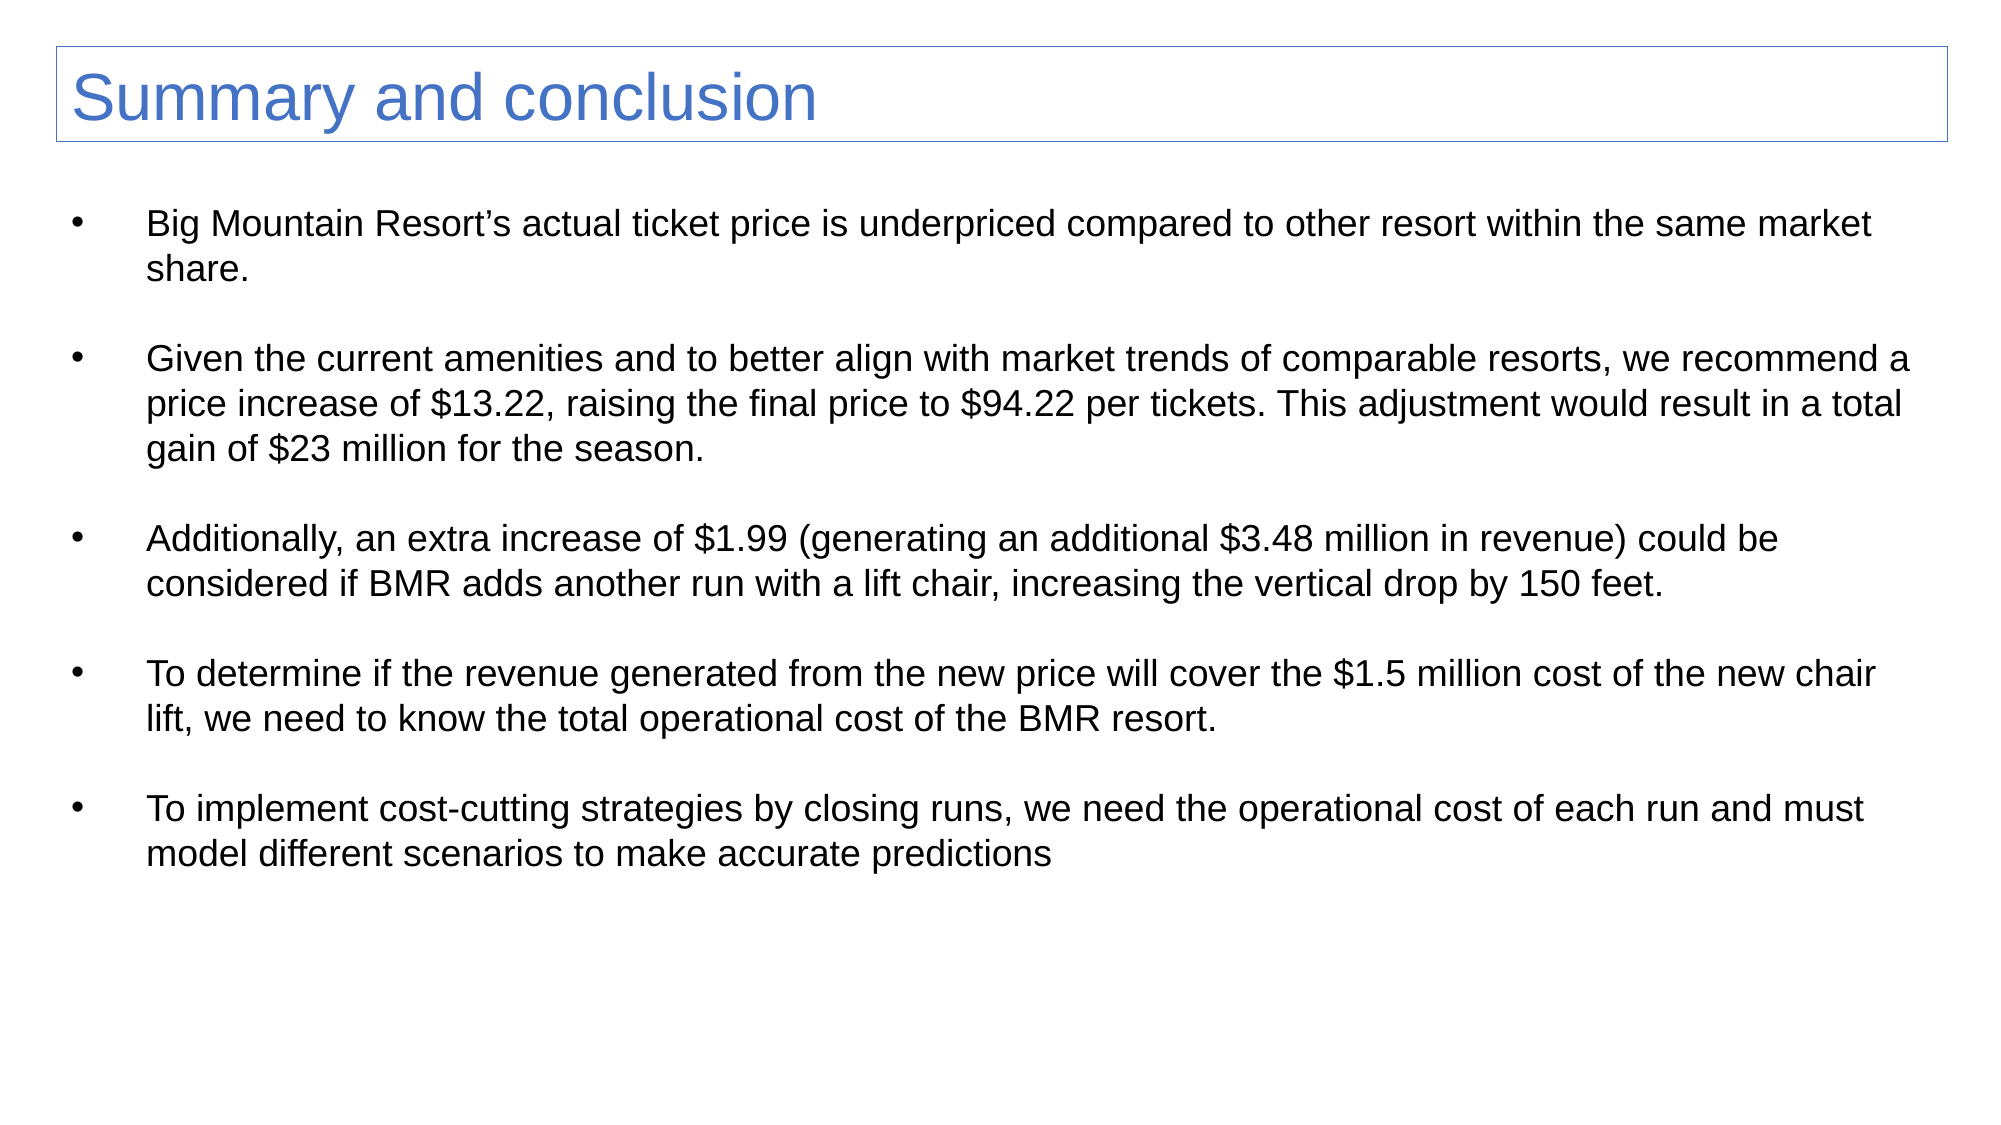

Summary and conclusion
Big Mountain Resort’s actual ticket price is underpriced compared to other resort within the same market share.

Given the current amenities and to better align with market trends of comparable resorts, we recommend a price increase of $13.22, raising the final price to $94.22 per tickets. This adjustment would result in a total gain of $23 million for the season.

Additionally, an extra increase of $1.99 (generating an additional $3.48 million in revenue) could be considered if BMR adds another run with a lift chair, increasing the vertical drop by 150 feet.

To determine if the revenue generated from the new price will cover the $1.5 million cost of the new chair lift, we need to know the total operational cost of the BMR resort.

To implement cost-cutting strategies by closing runs, we need the operational cost of each run and must model different scenarios to make accurate predictions